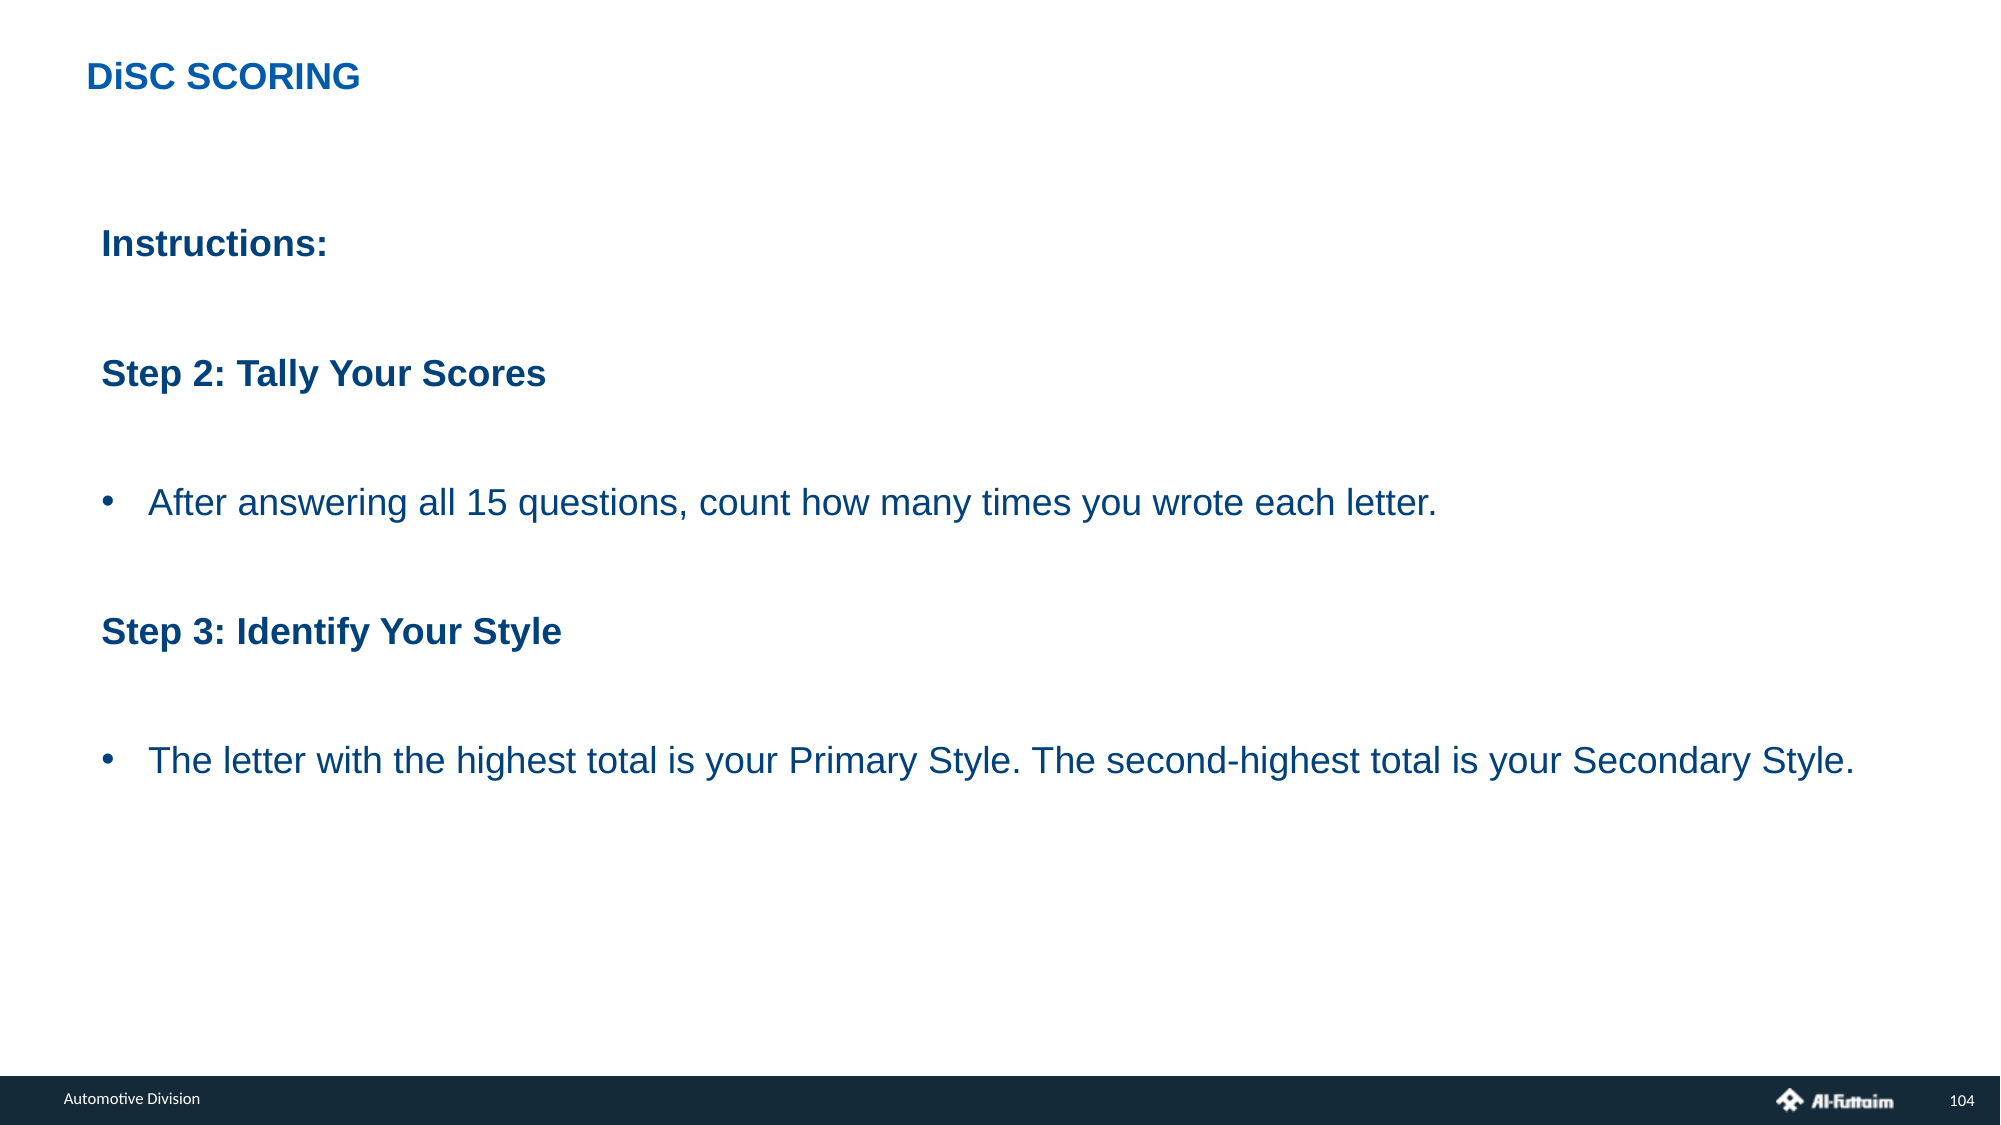

DiSC SCORING
Instructions:

Step 2: Tally Your Scores
After answering all 15 questions, count how many times you wrote each letter.

Step 3: Identify Your Style
The letter with the highest total is your Primary Style. The second-highest total is your Secondary Style.